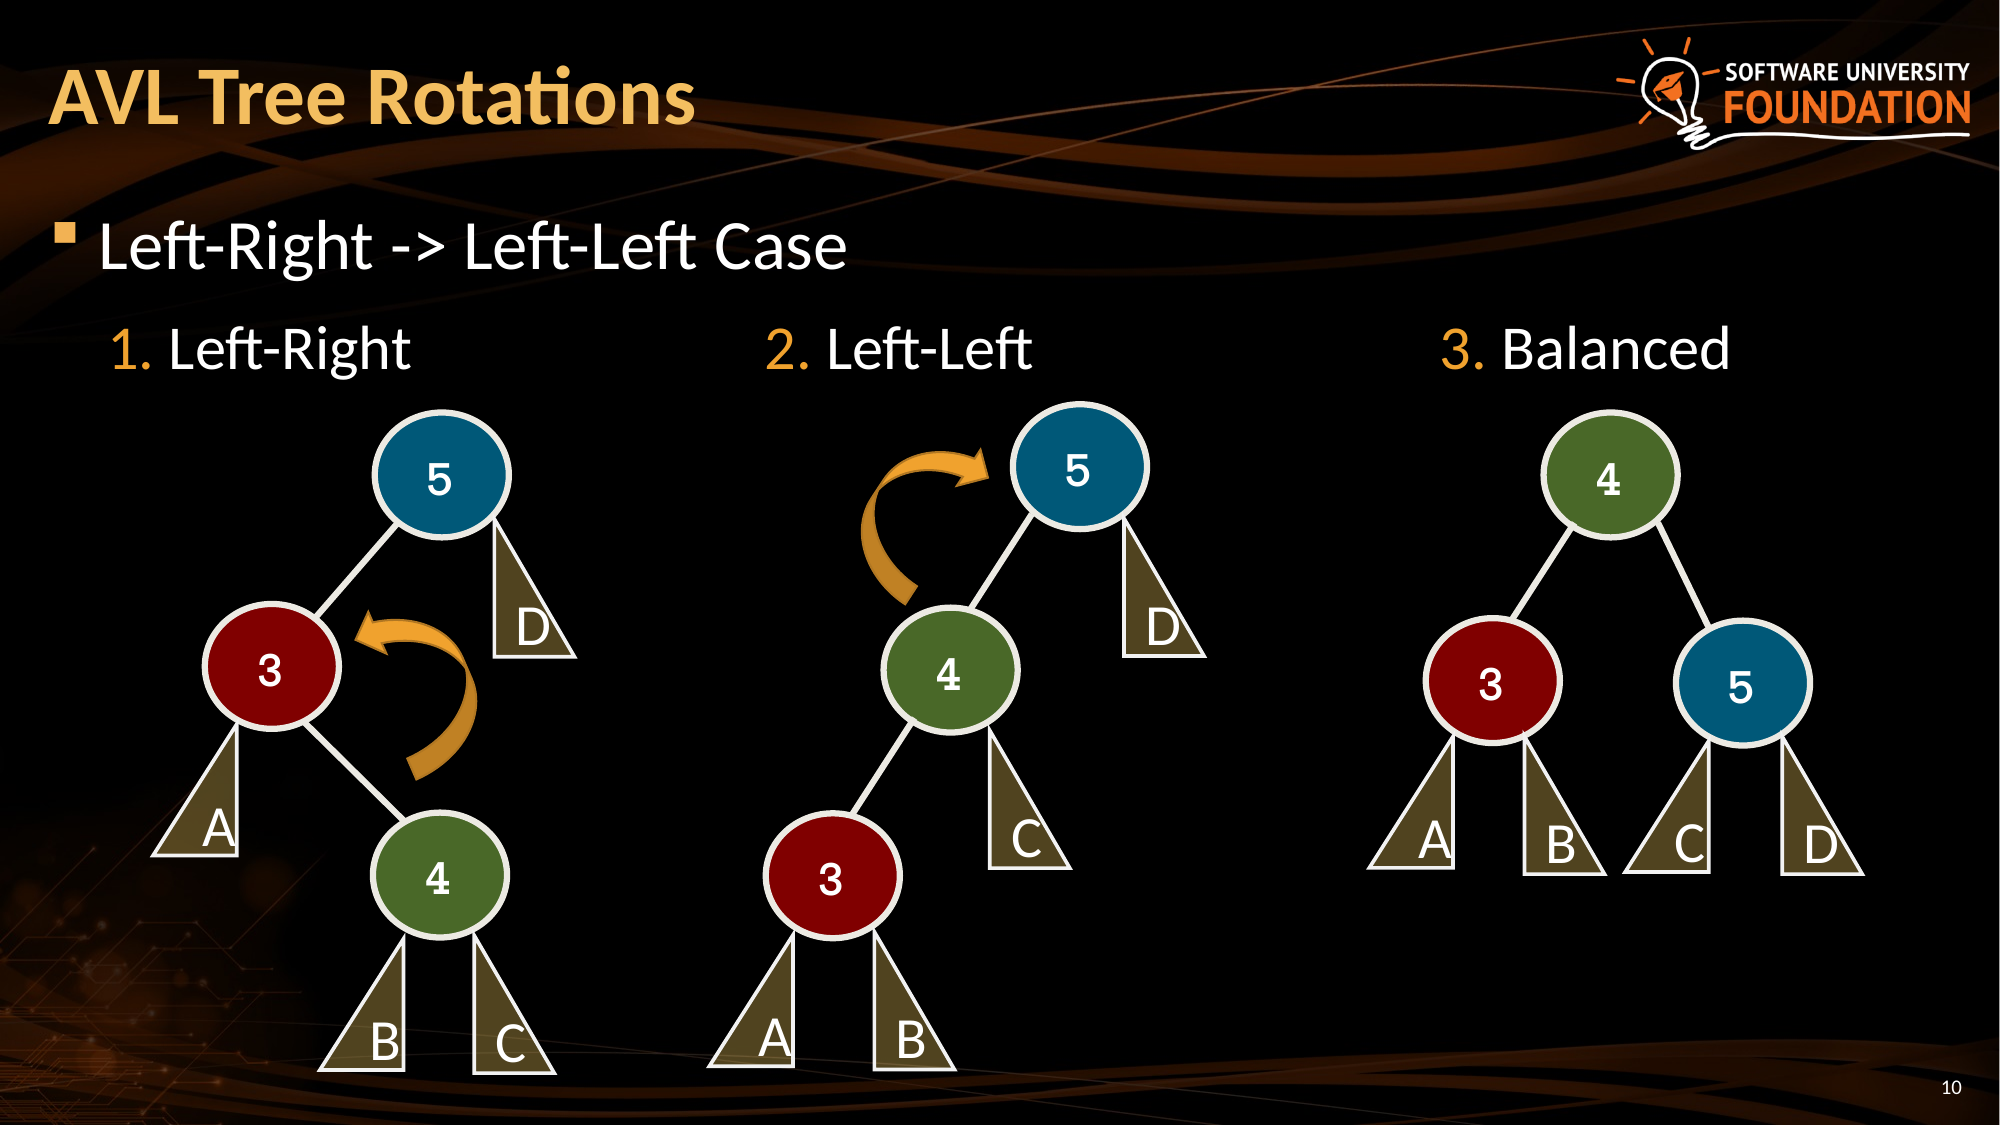

# AVL Tree Rotations
Left-Right -> Left-Left Case

1. Left-Right
2. Left-Left
3. Balanced
5
5
4

D
D

3
4
3
5

A
C
A
B
D
C
4
3
B
A
C
B
10